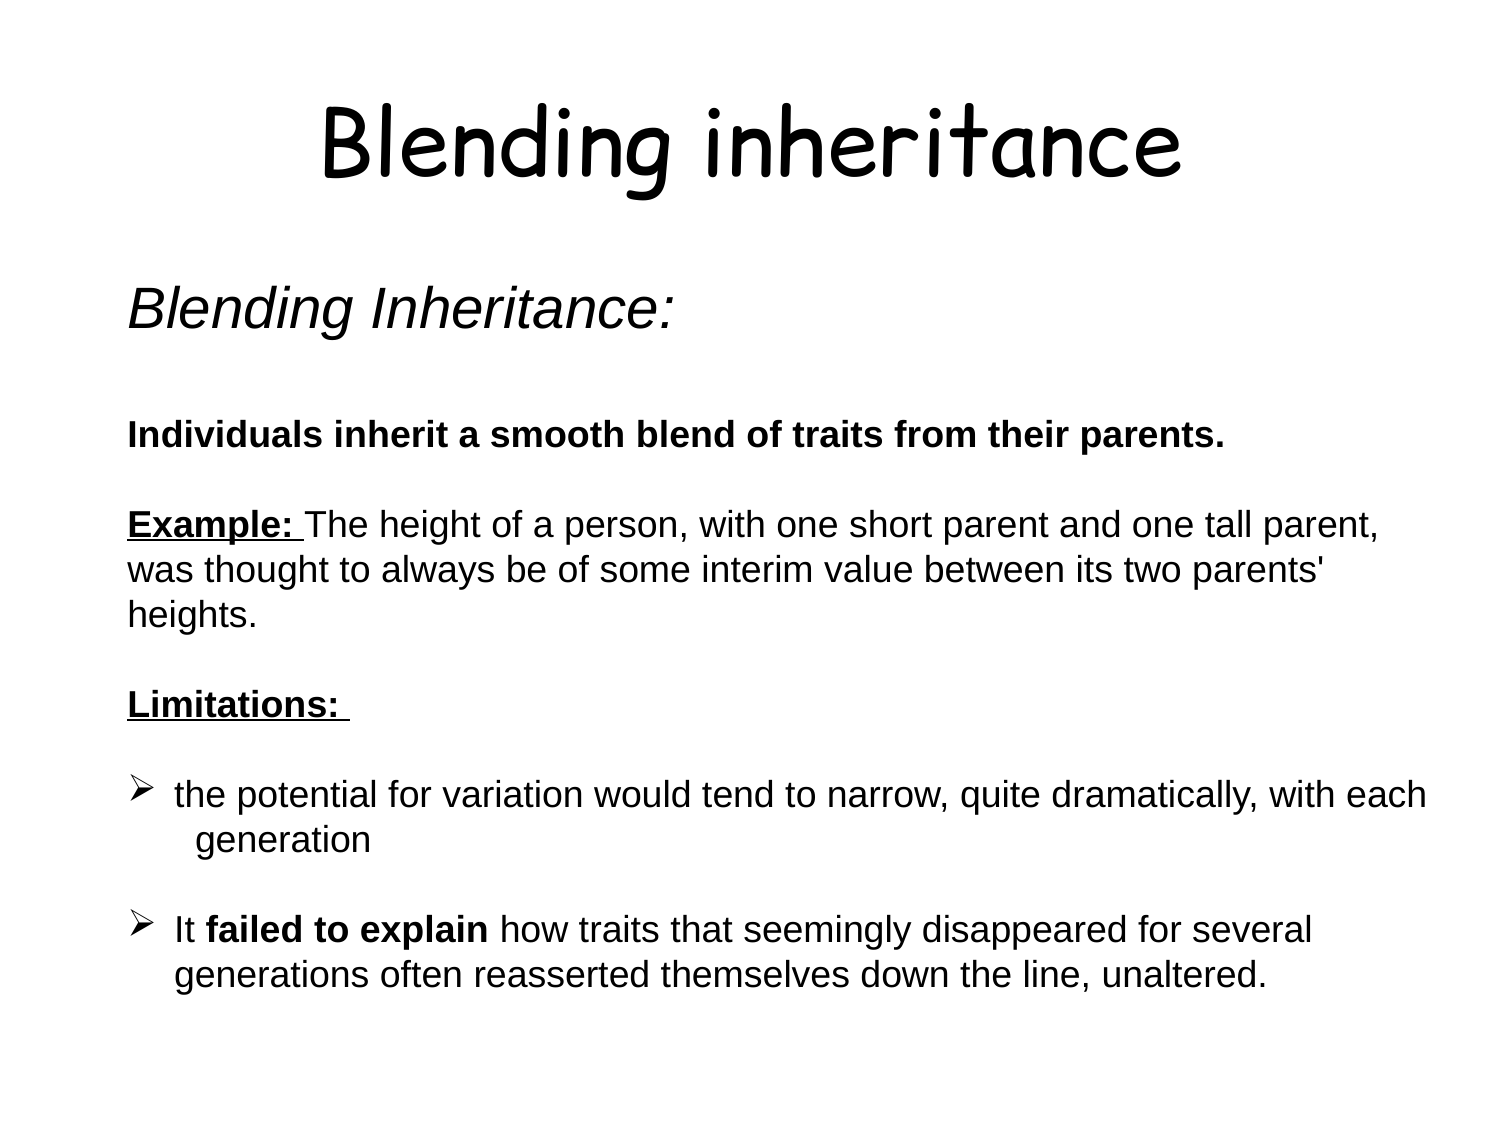

# Blending inheritance
Blending Inheritance:

Individuals inherit a smooth blend of traits from their parents.

Example: The height of a person, with one short parent and one tall parent, was thought to always be of some interim value between its two parents' heights.

Limitations:

the potential for variation would tend to narrow, quite dramatically, with each   generation

It failed to explain how traits that seemingly disappeared for several generations often reasserted themselves down the line, unaltered.